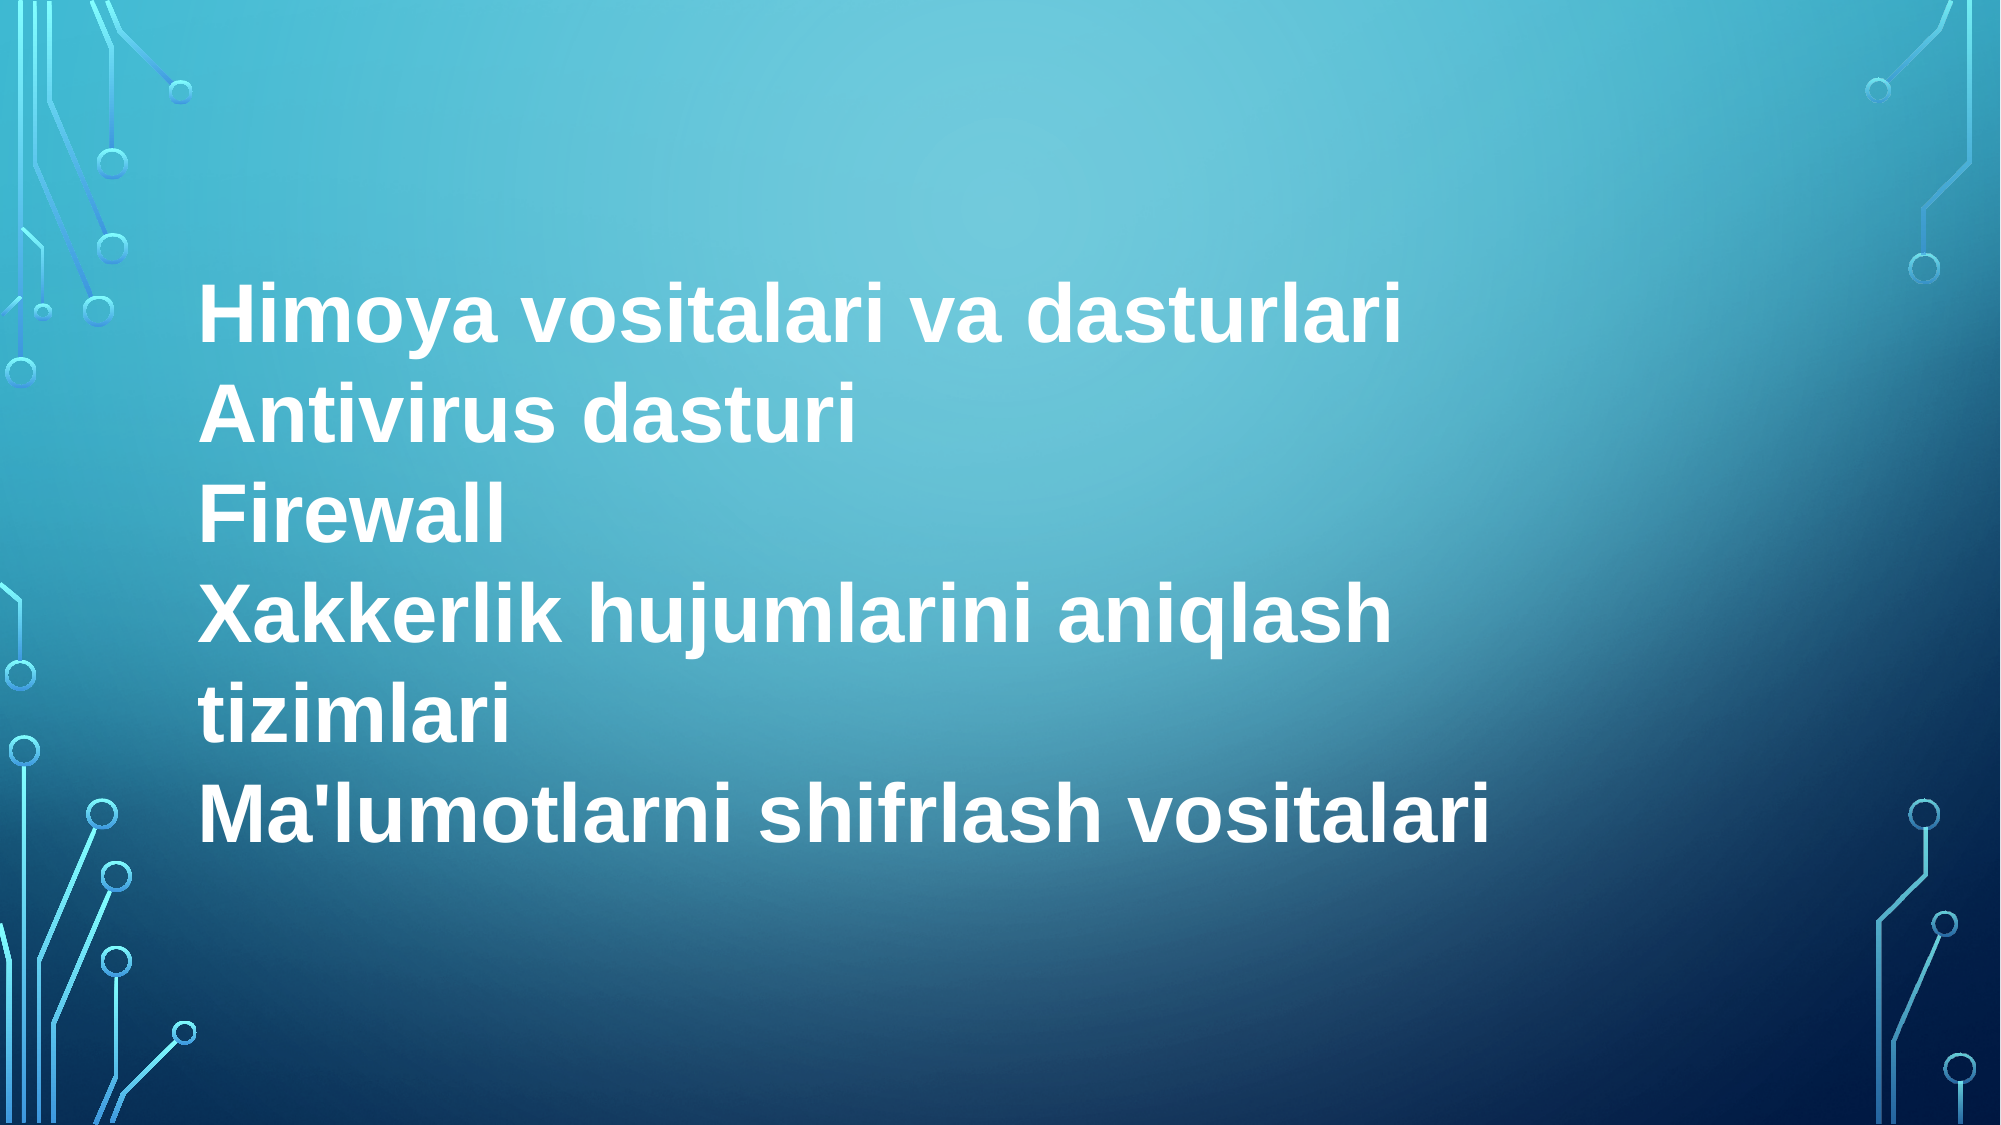

Himoya vositalari va dasturlari
Antivirus dasturi
Firewall
Xakkerlik hujumlarini aniqlash tizimlari
Ma'lumotlarni shifrlash vositalari